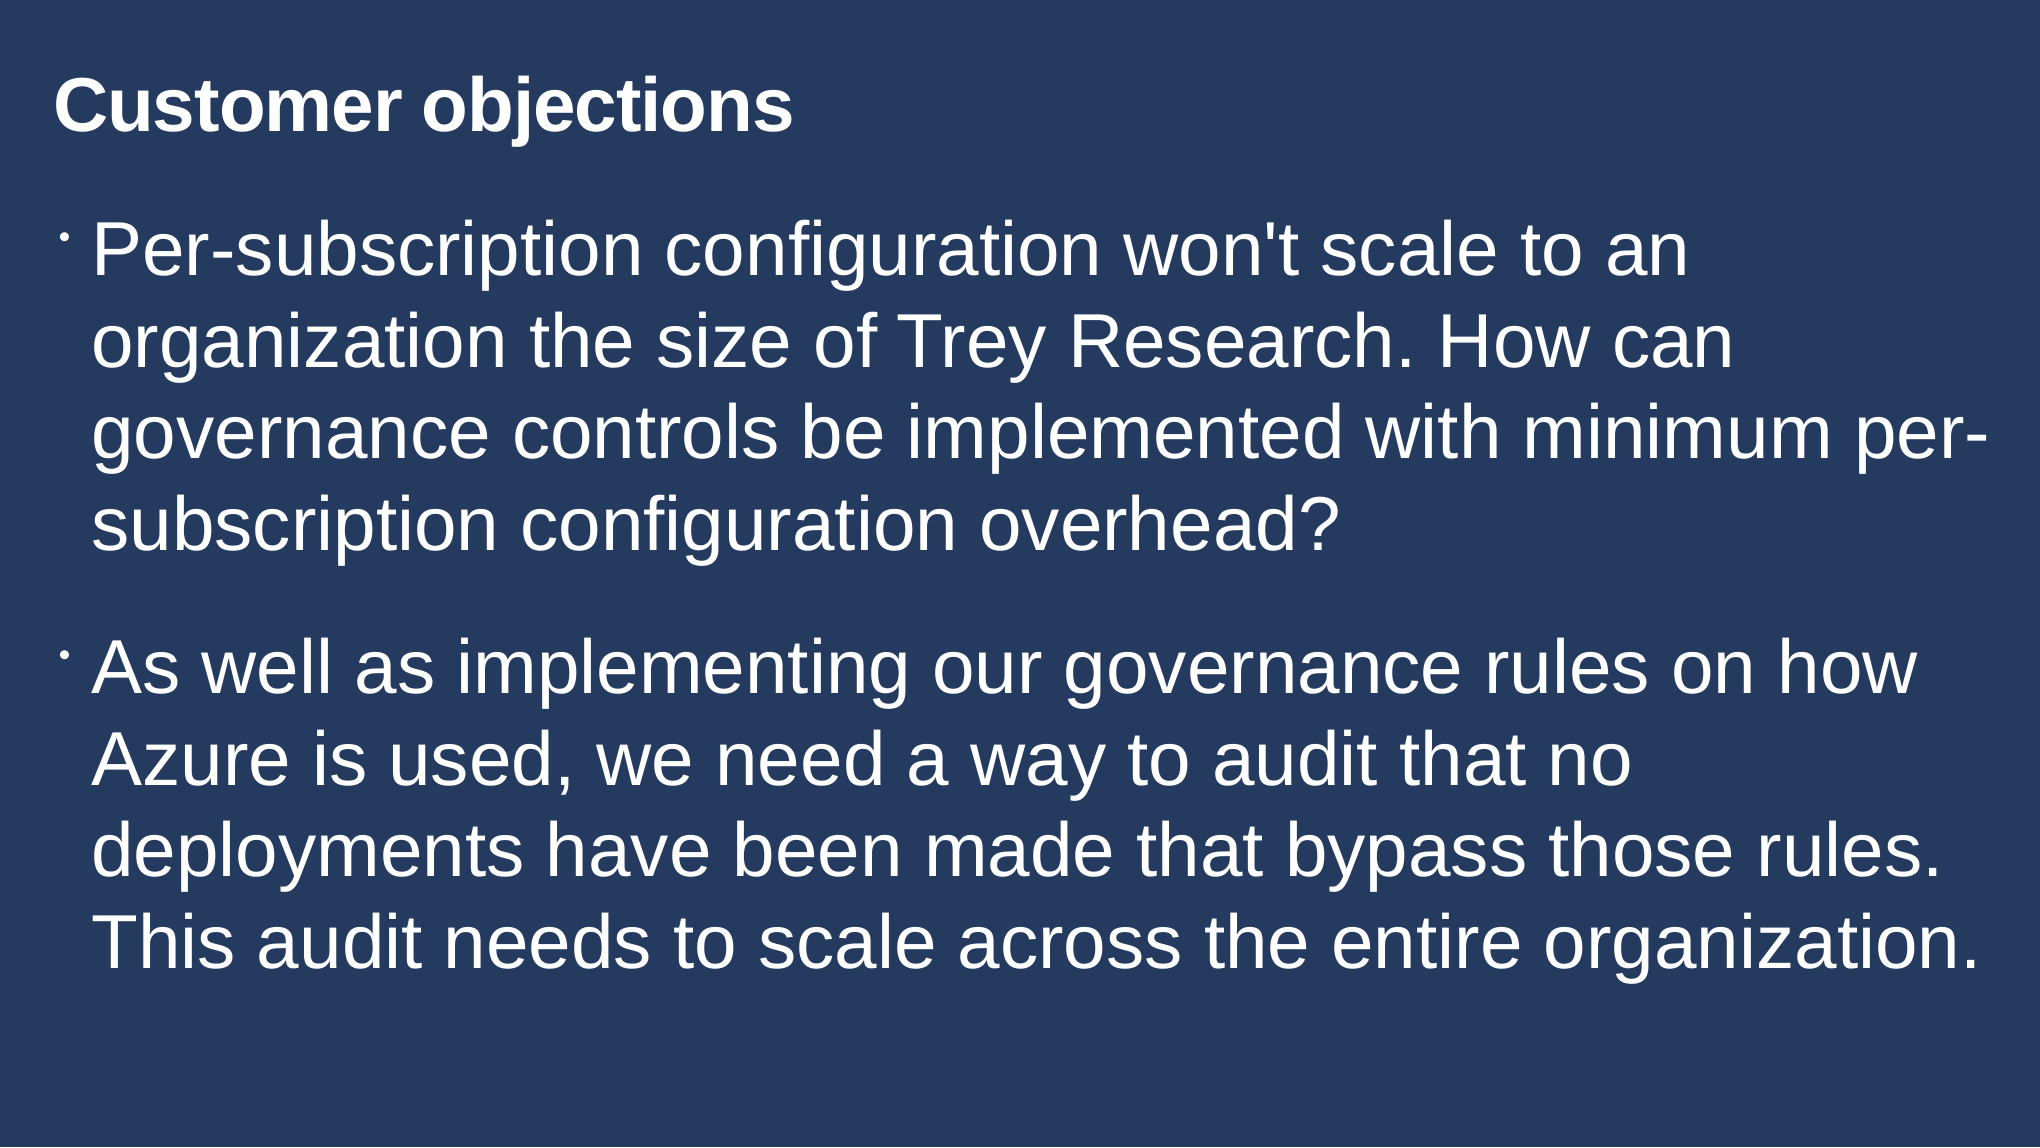

Customer objections
Per-subscription configuration won't scale to an organization the size of Trey Research. How can governance controls be implemented with minimum per-subscription configuration overhead?
As well as implementing our governance rules on how Azure is used, we need a way to audit that no deployments have been made that bypass those rules. This audit needs to scale across the entire organization.